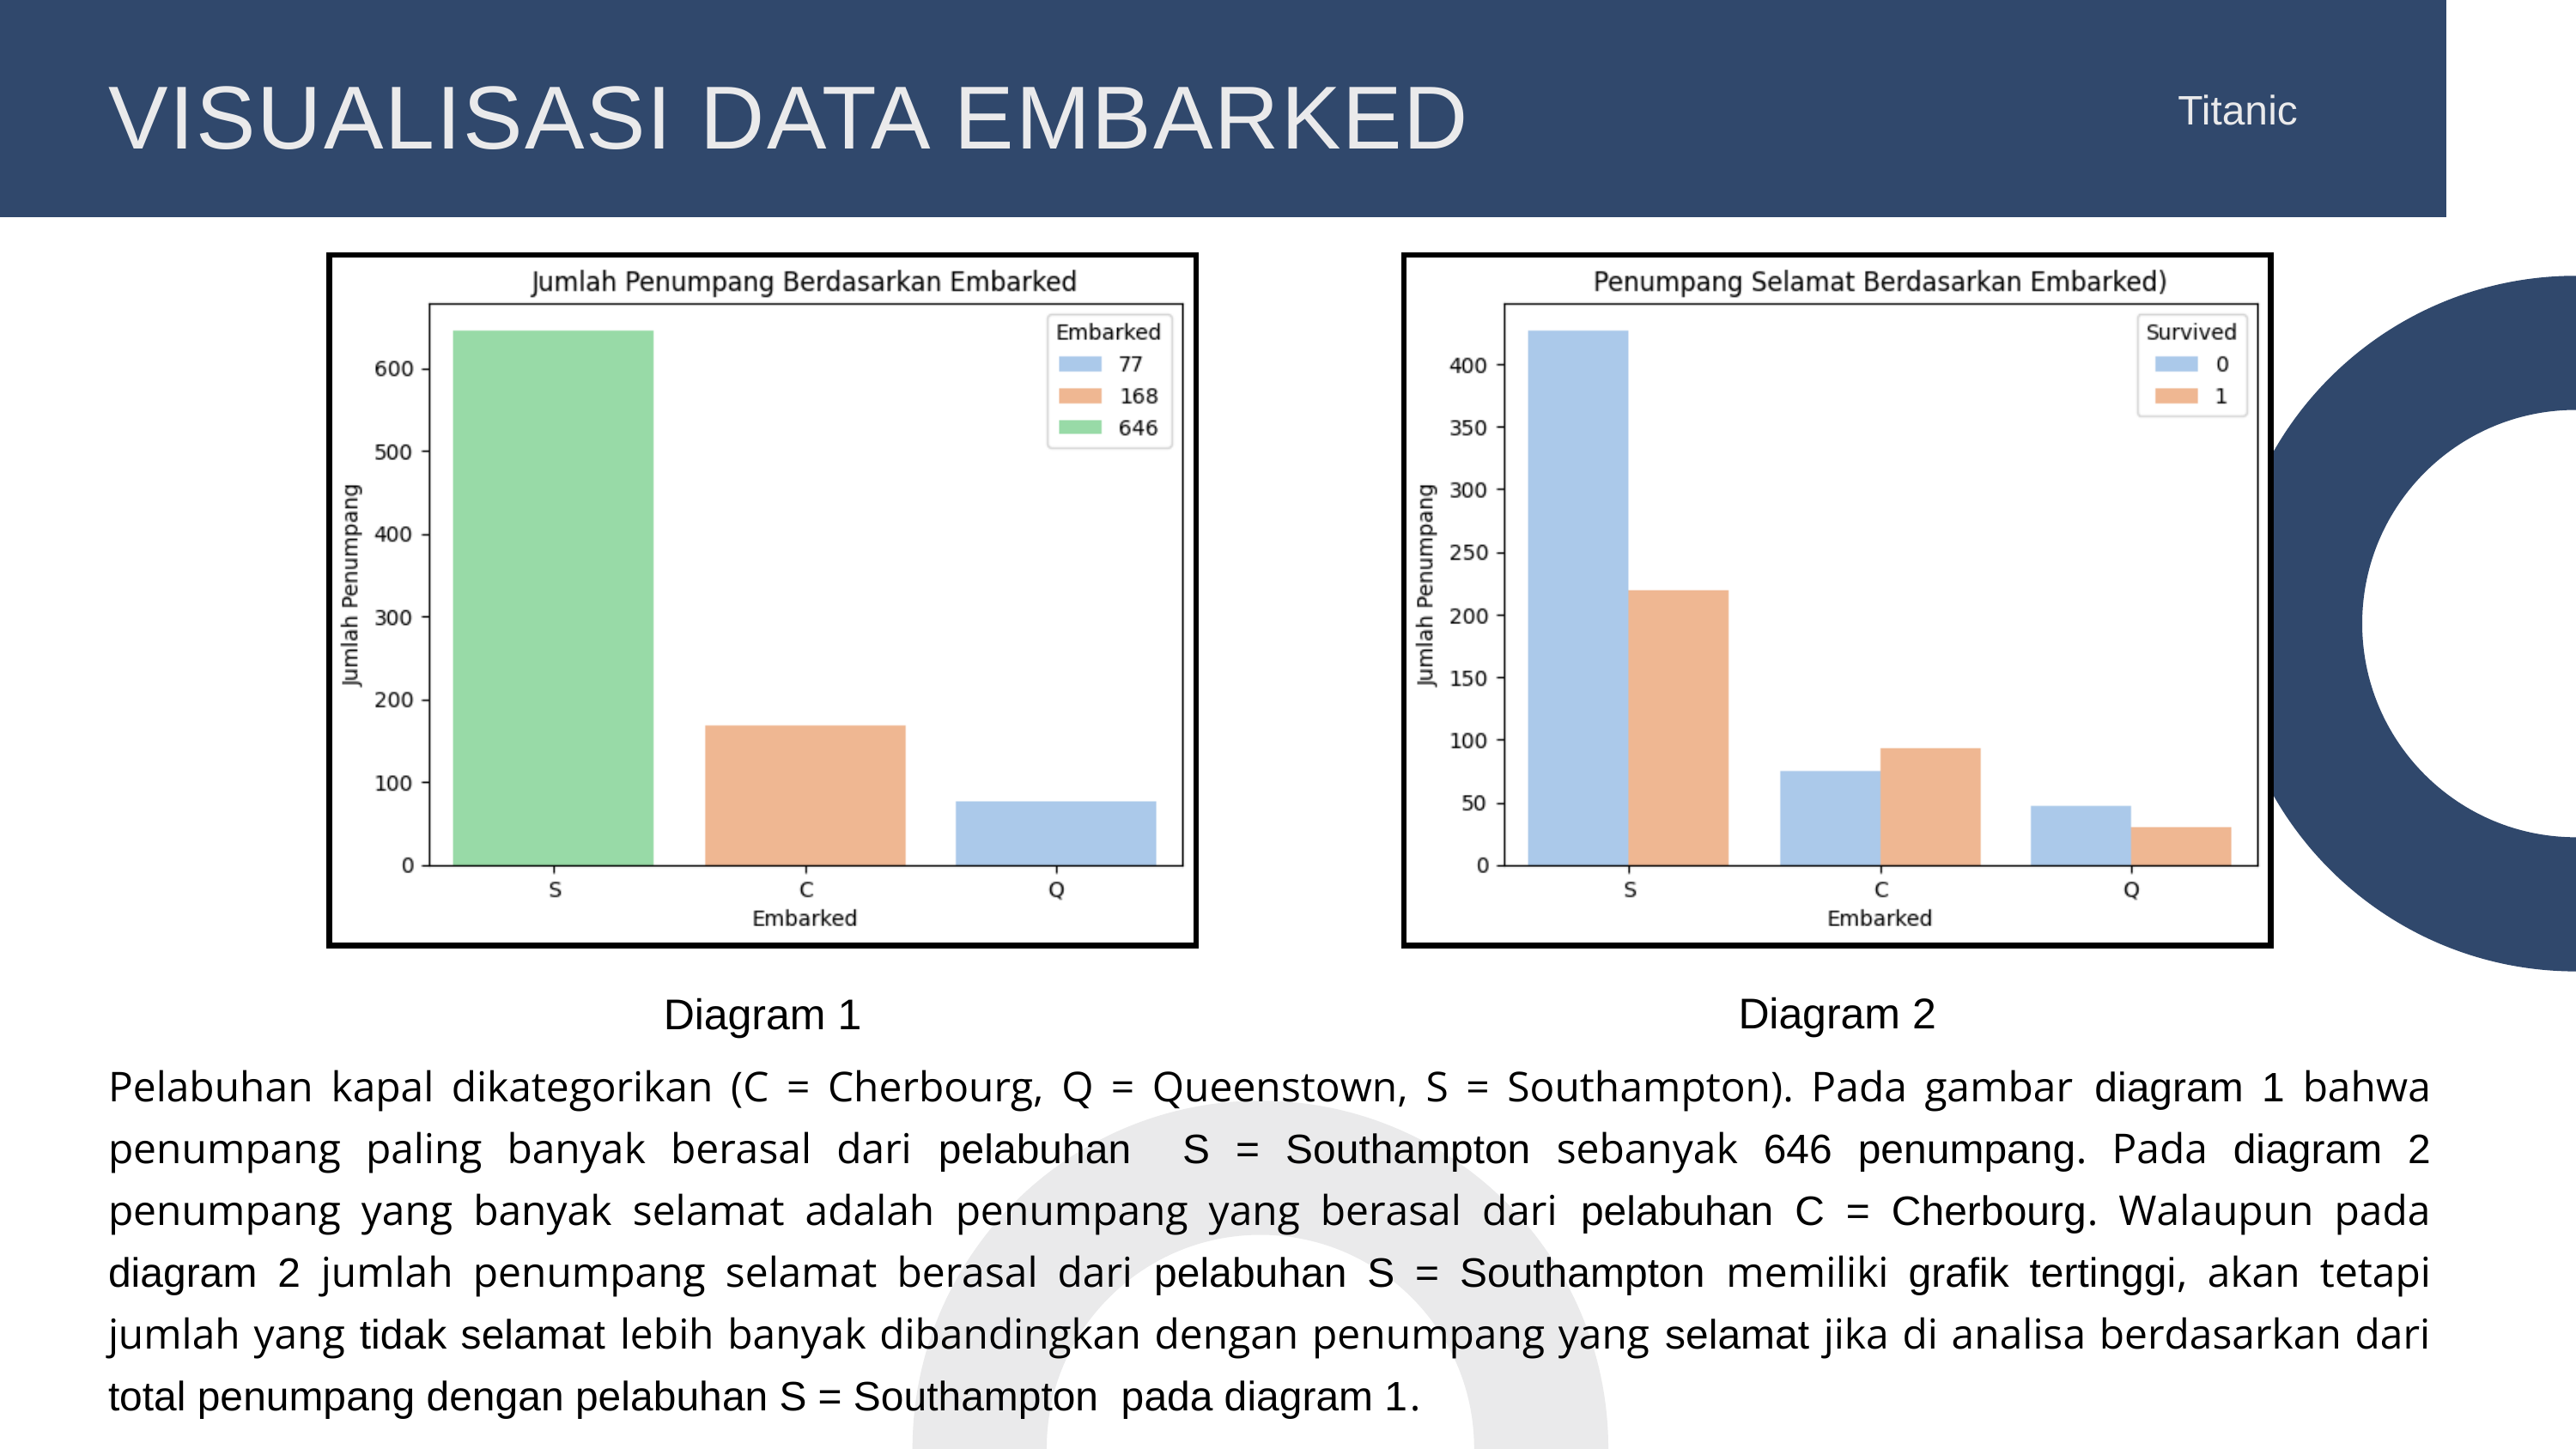

VISUALISASI DATA EMBARKED
Titanic

Diagram 2
Diagram 1
Pelabuhan kapal dikategorikan (C = Cherbourg, Q = Queenstown, S = Southampton). Pada gambar diagram 1 bahwa penumpang paling banyak berasal dari pelabuhan  S = Southampton sebanyak 646 penumpang. Pada diagram 2 penumpang yang banyak selamat adalah penumpang yang berasal dari pelabuhan C = Cherbourg. Walaupun pada diagram 2 jumlah penumpang selamat berasal dari pelabuhan S = Southampton memiliki grafik tertinggi, akan tetapi jumlah yang tidak selamat lebih banyak dibandingkan dengan penumpang yang selamat jika di analisa berdasarkan dari total penumpang dengan pelabuhan S = Southampton  pada diagram 1.